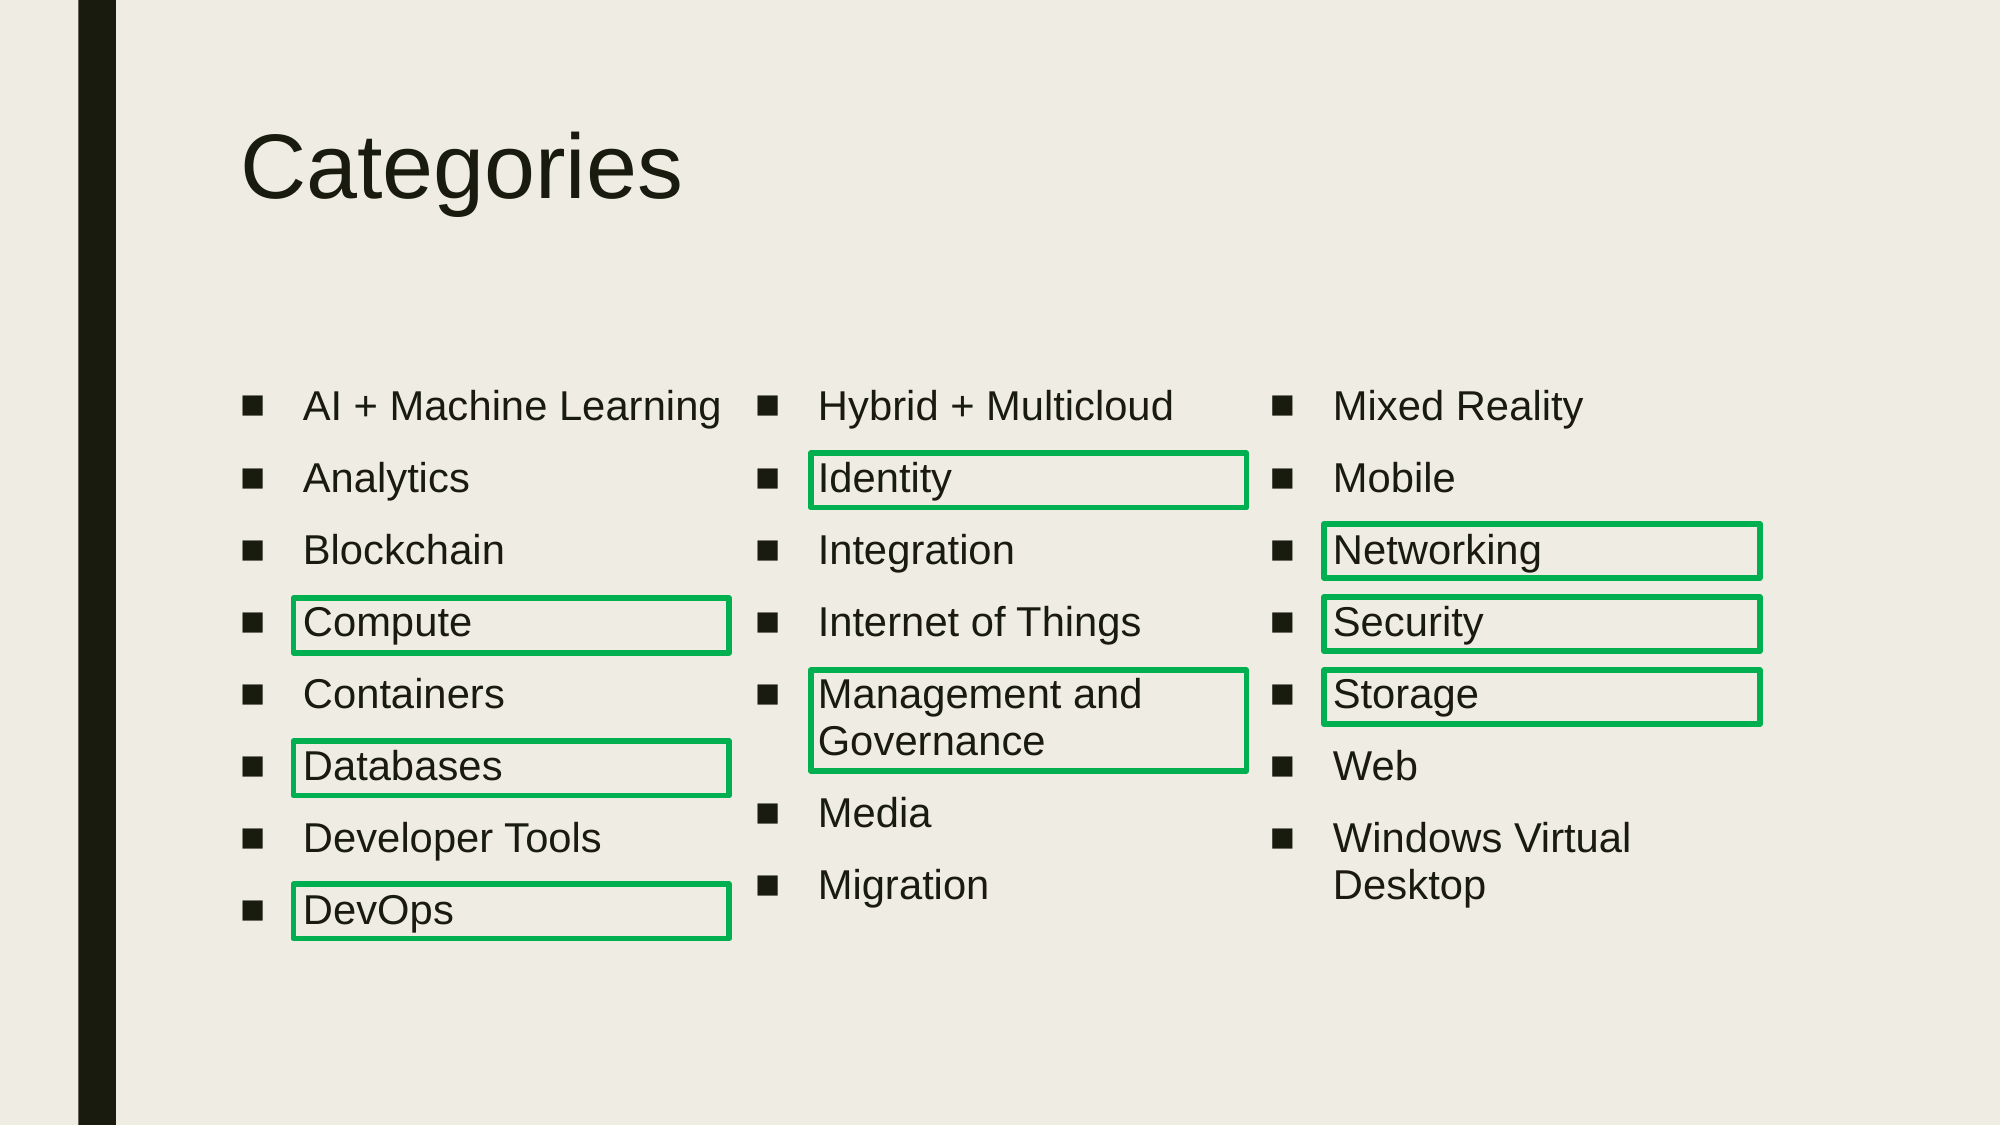

# Categories
AI + Machine Learning
Analytics
Blockchain
Compute
Containers
Databases
Developer Tools
DevOps
Hybrid + Multicloud
Identity
Integration
Internet of Things
Management and Governance
Media
Migration
Mixed Reality
Mobile
Networking
Security
Storage
Web
Windows Virtual Desktop